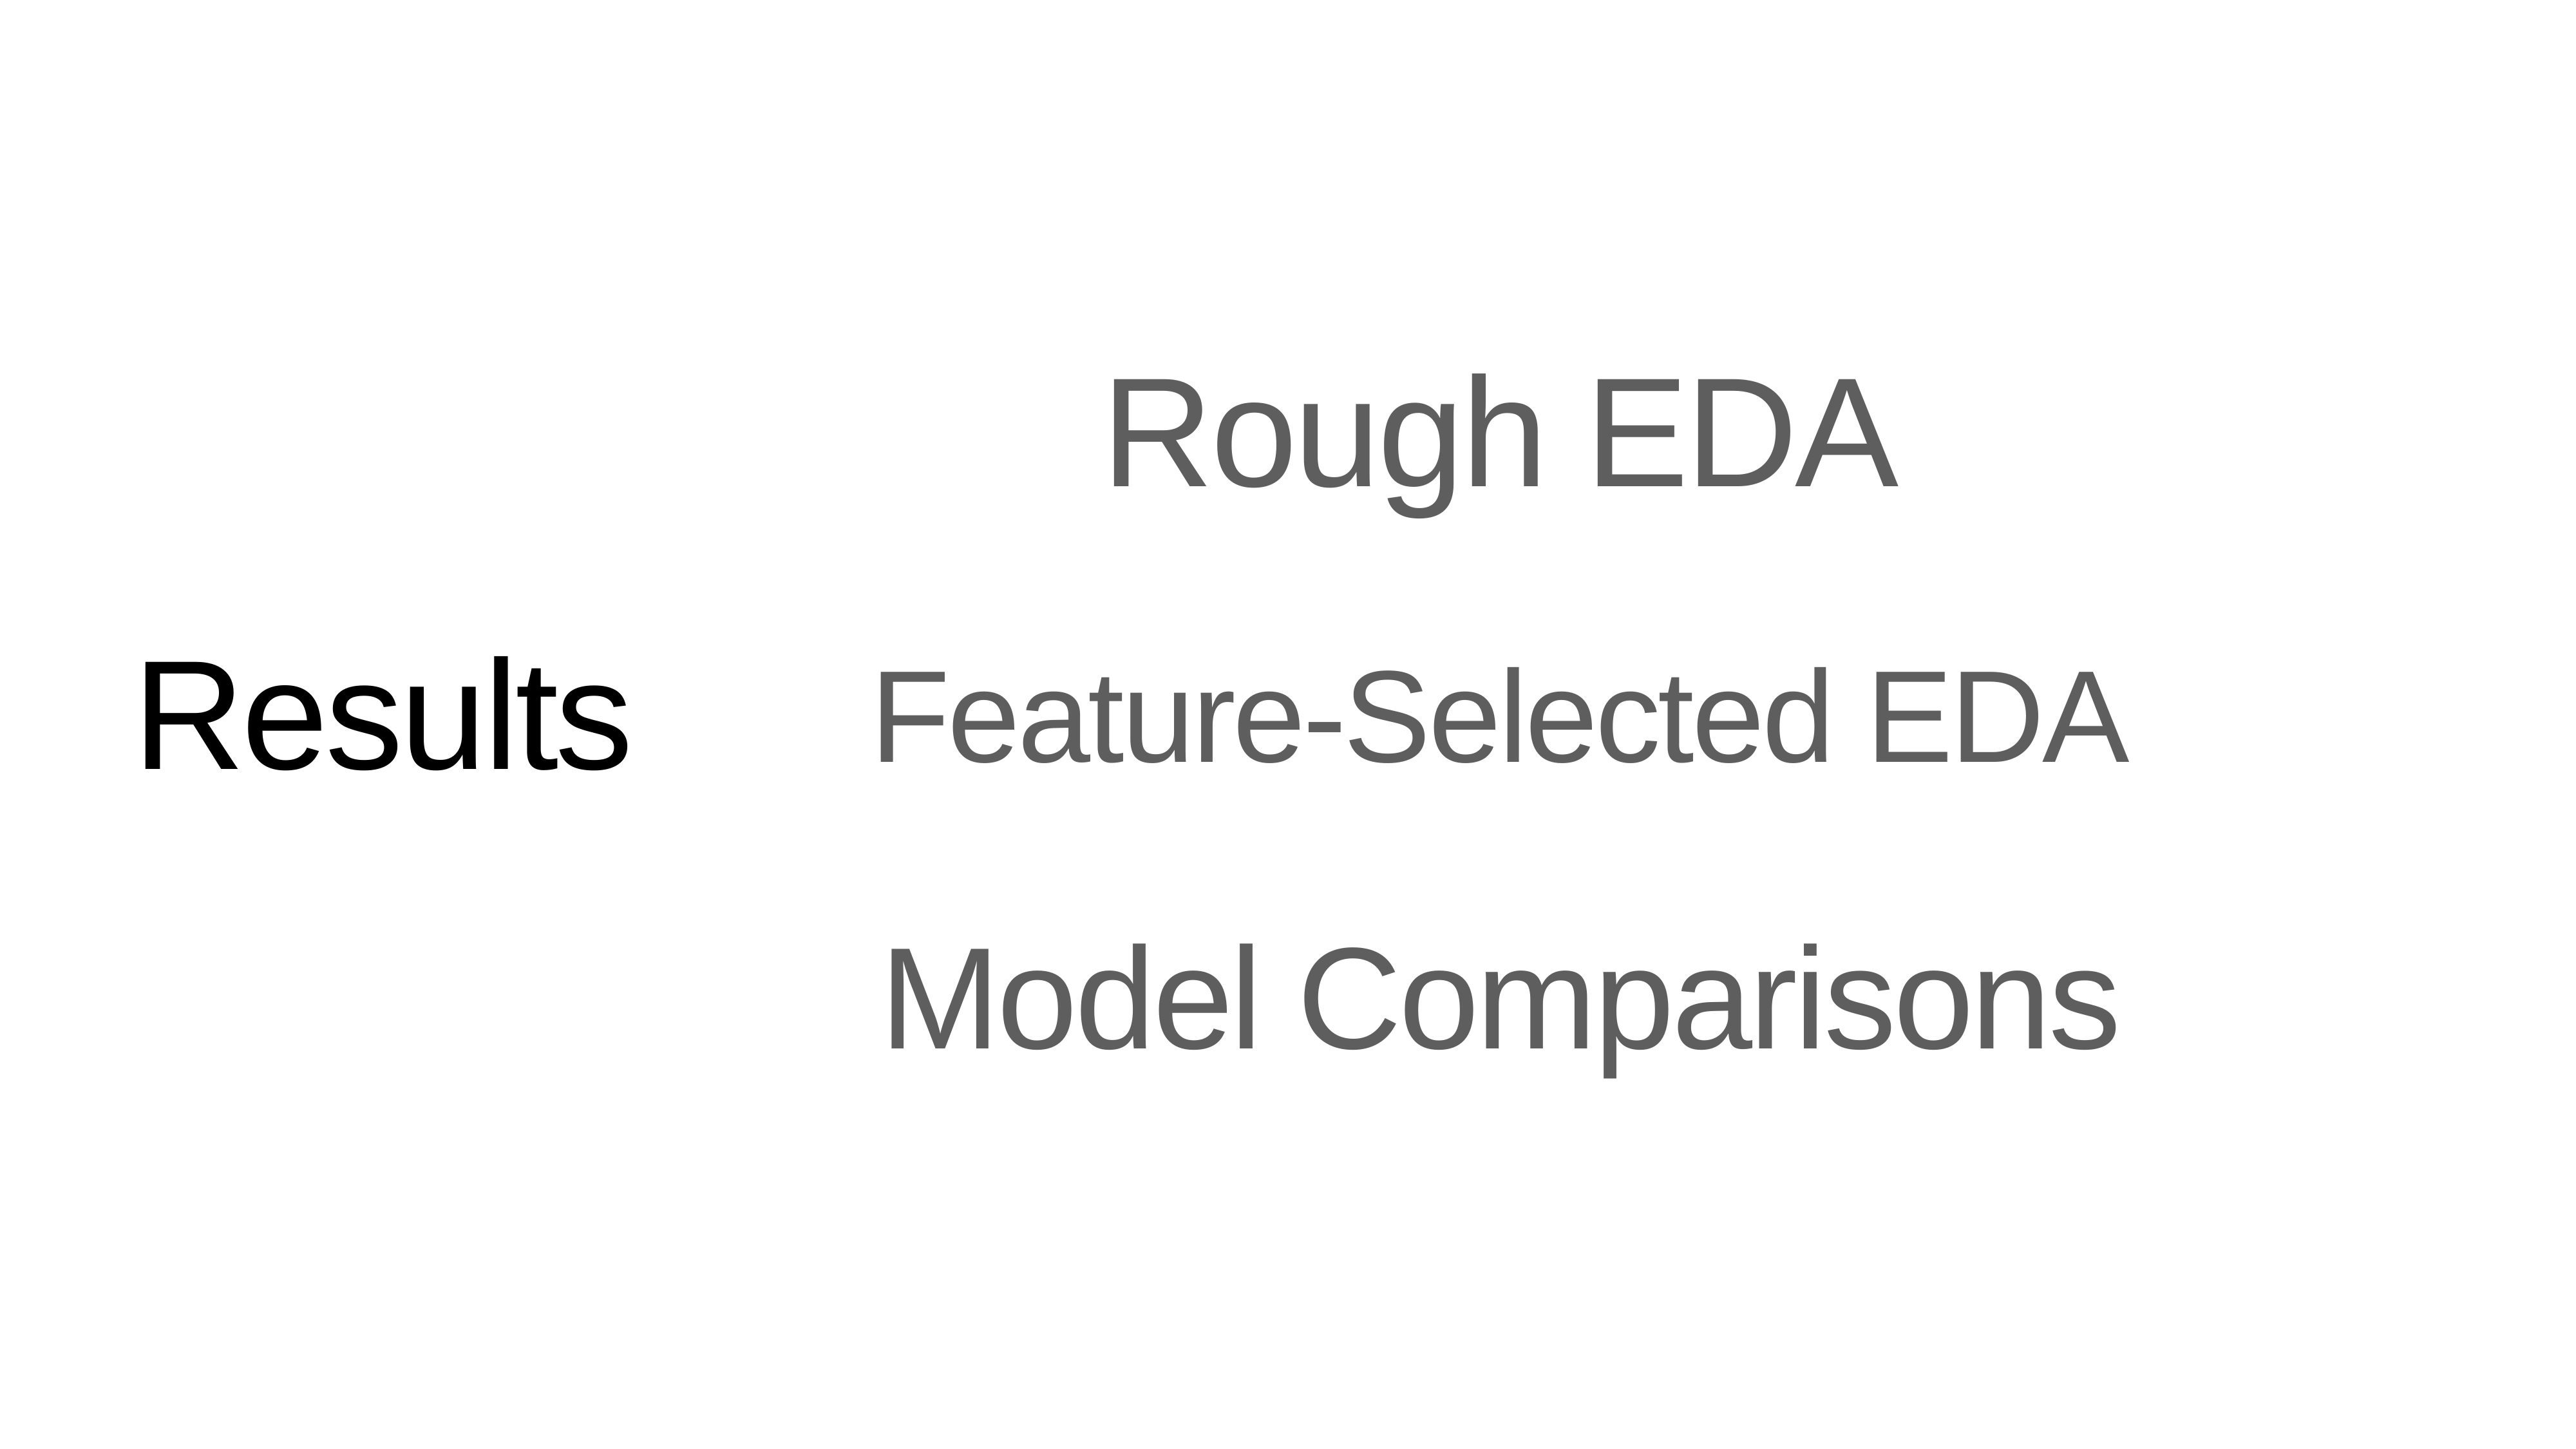

Rough EDA
# Results
Feature-Selected EDA
Model Comparisons